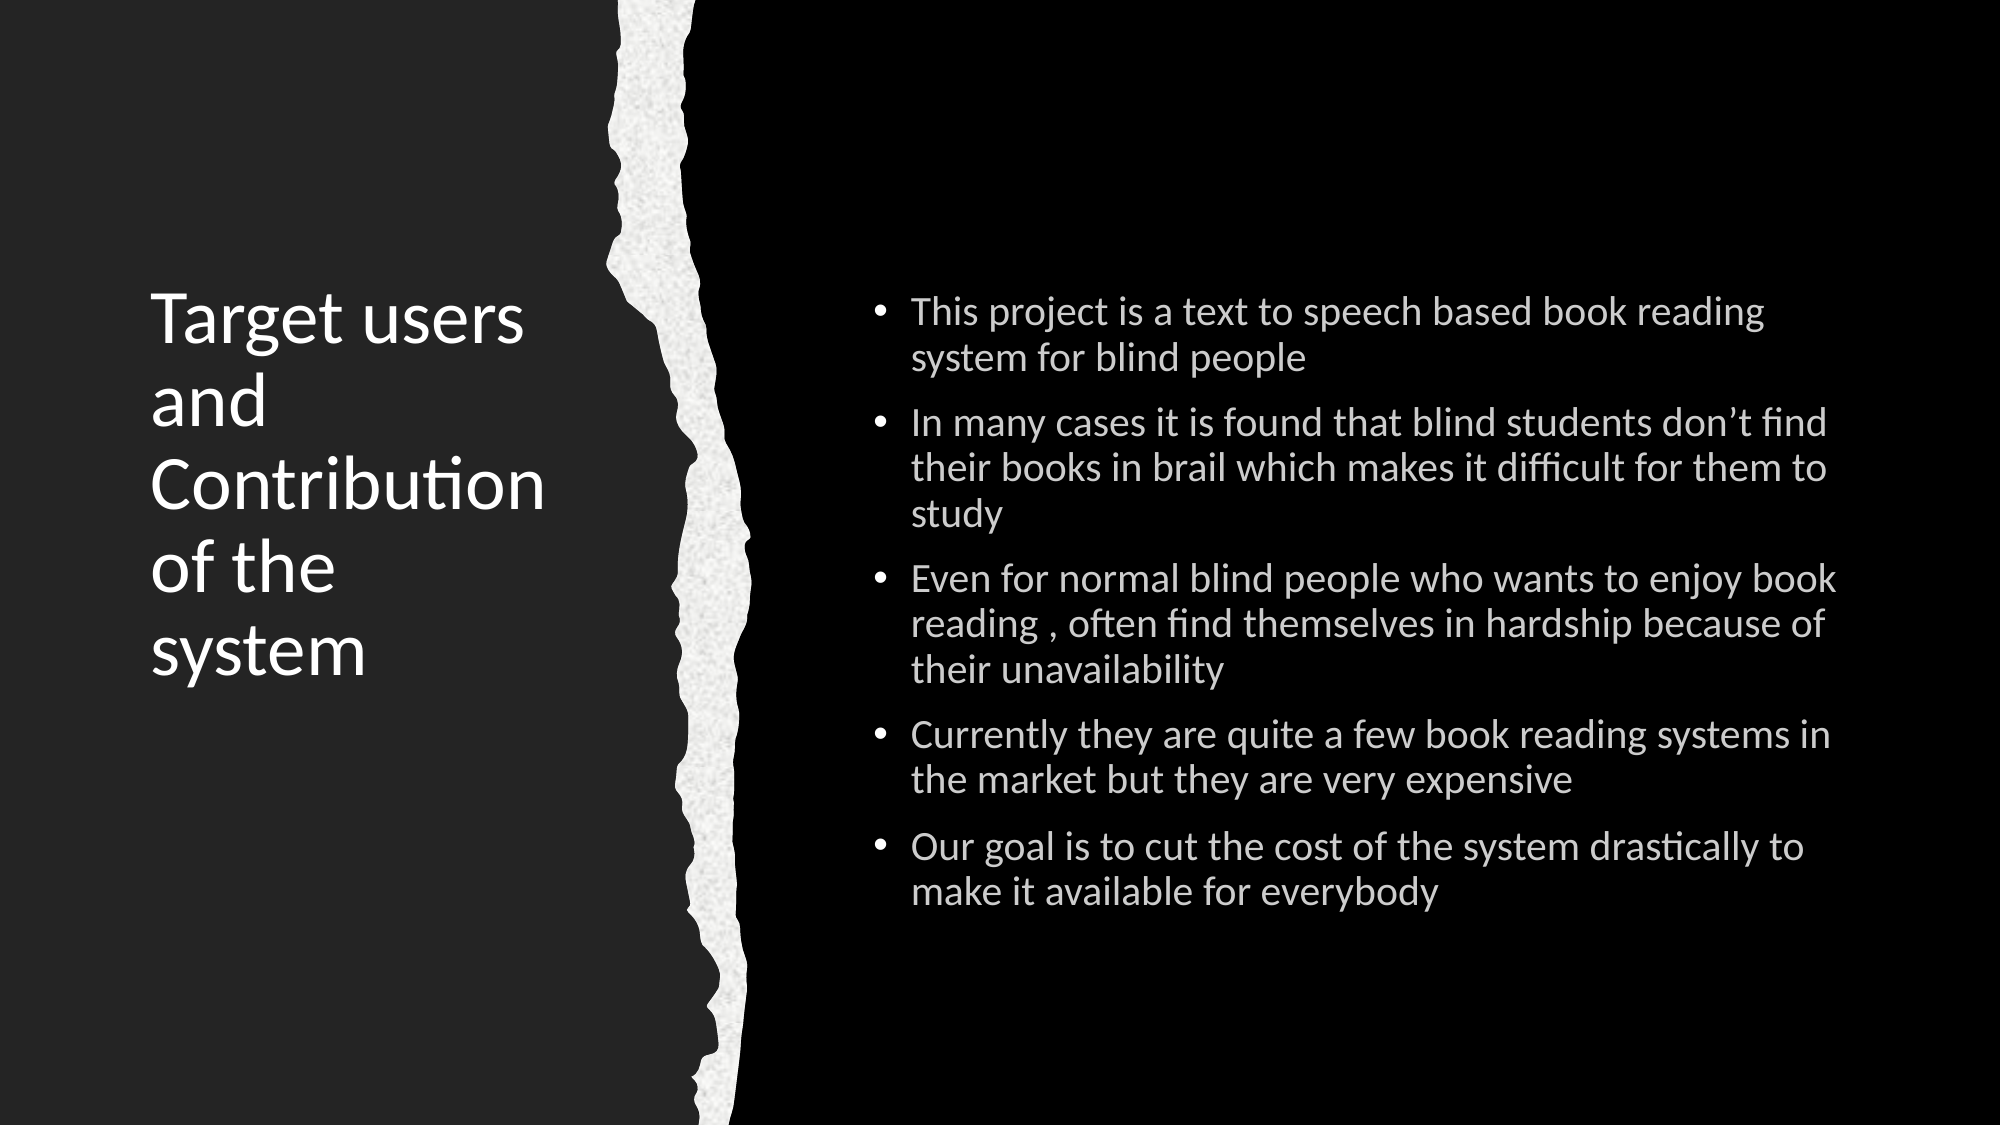

# Target users and Contribution of the system
This project is a text to speech based book reading system for blind people
In many cases it is found that blind students don’t find their books in brail which makes it difficult for them to study
Even for normal blind people who wants to enjoy book reading , often find themselves in hardship because of their unavailability
Currently they are quite a few book reading systems in the market but they are very expensive
Our goal is to cut the cost of the system drastically to make it available for everybody